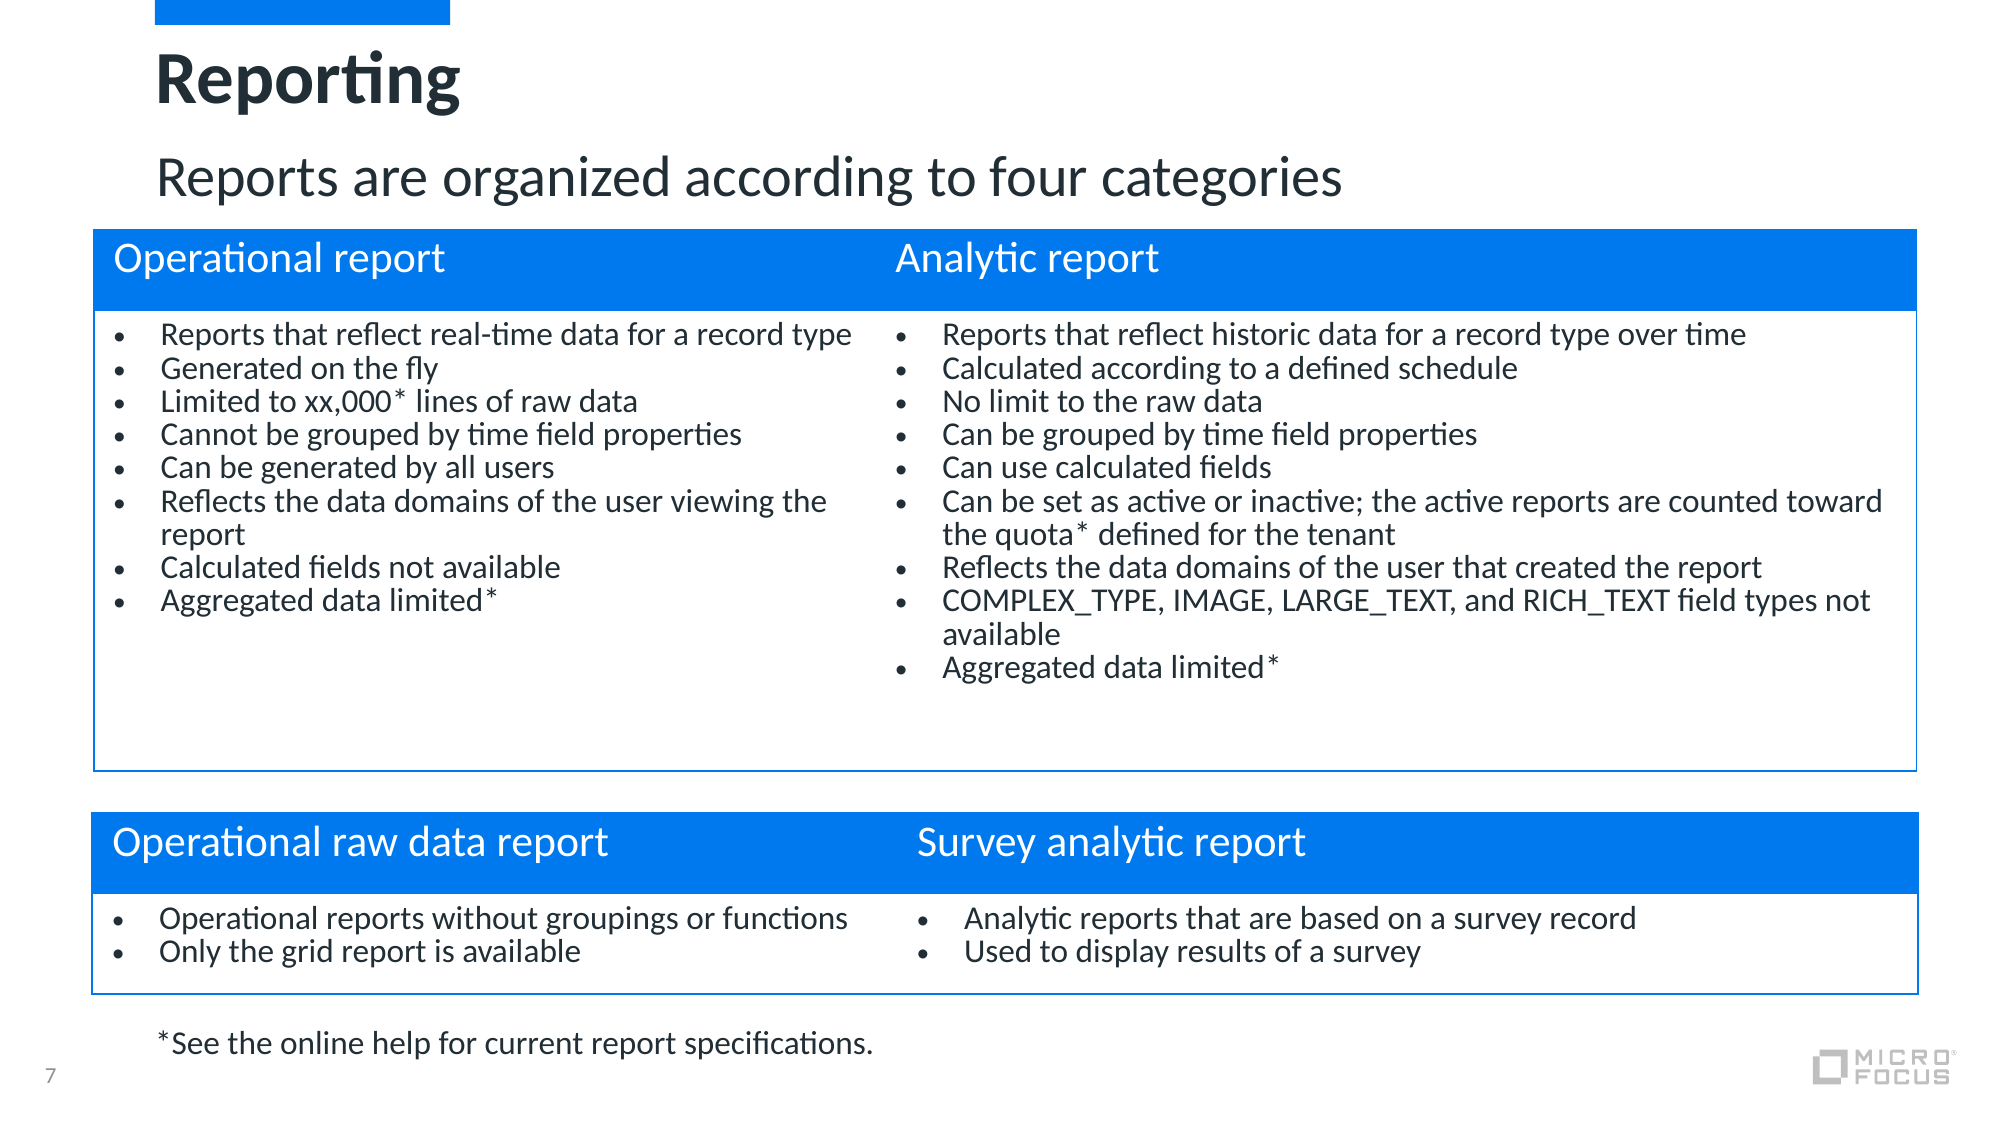

# Reporting
Reports are organized according to four categories

| Operational report | Analytic report |
| --- | --- |
| Reports that reflect real-time data for a record type Generated on the fly Limited to xx,000\* lines of raw data Cannot be grouped by time field properties Can be generated by all users Reflects the data domains of the user viewing the report Calculated fields not available Aggregated data limited\* | Reports that reflect historic data for a record type over time Calculated according to a defined schedule No limit to the raw data Can be grouped by time field properties Can use calculated fields Can be set as active or inactive; the active reports are counted toward the quota\* defined for the tenant Reflects the data domains of the user that created the report COMPLEX\_TYPE, IMAGE, LARGE\_TEXT, and RICH\_TEXT field types not available Aggregated data limited\* |
| Operational raw data report | Survey analytic report |
| --- | --- |
| Operational reports without groupings or functions Only the grid report is available | Analytic reports that are based on a survey record Used to display results of a survey |
*See the online help for current report specifications.
7